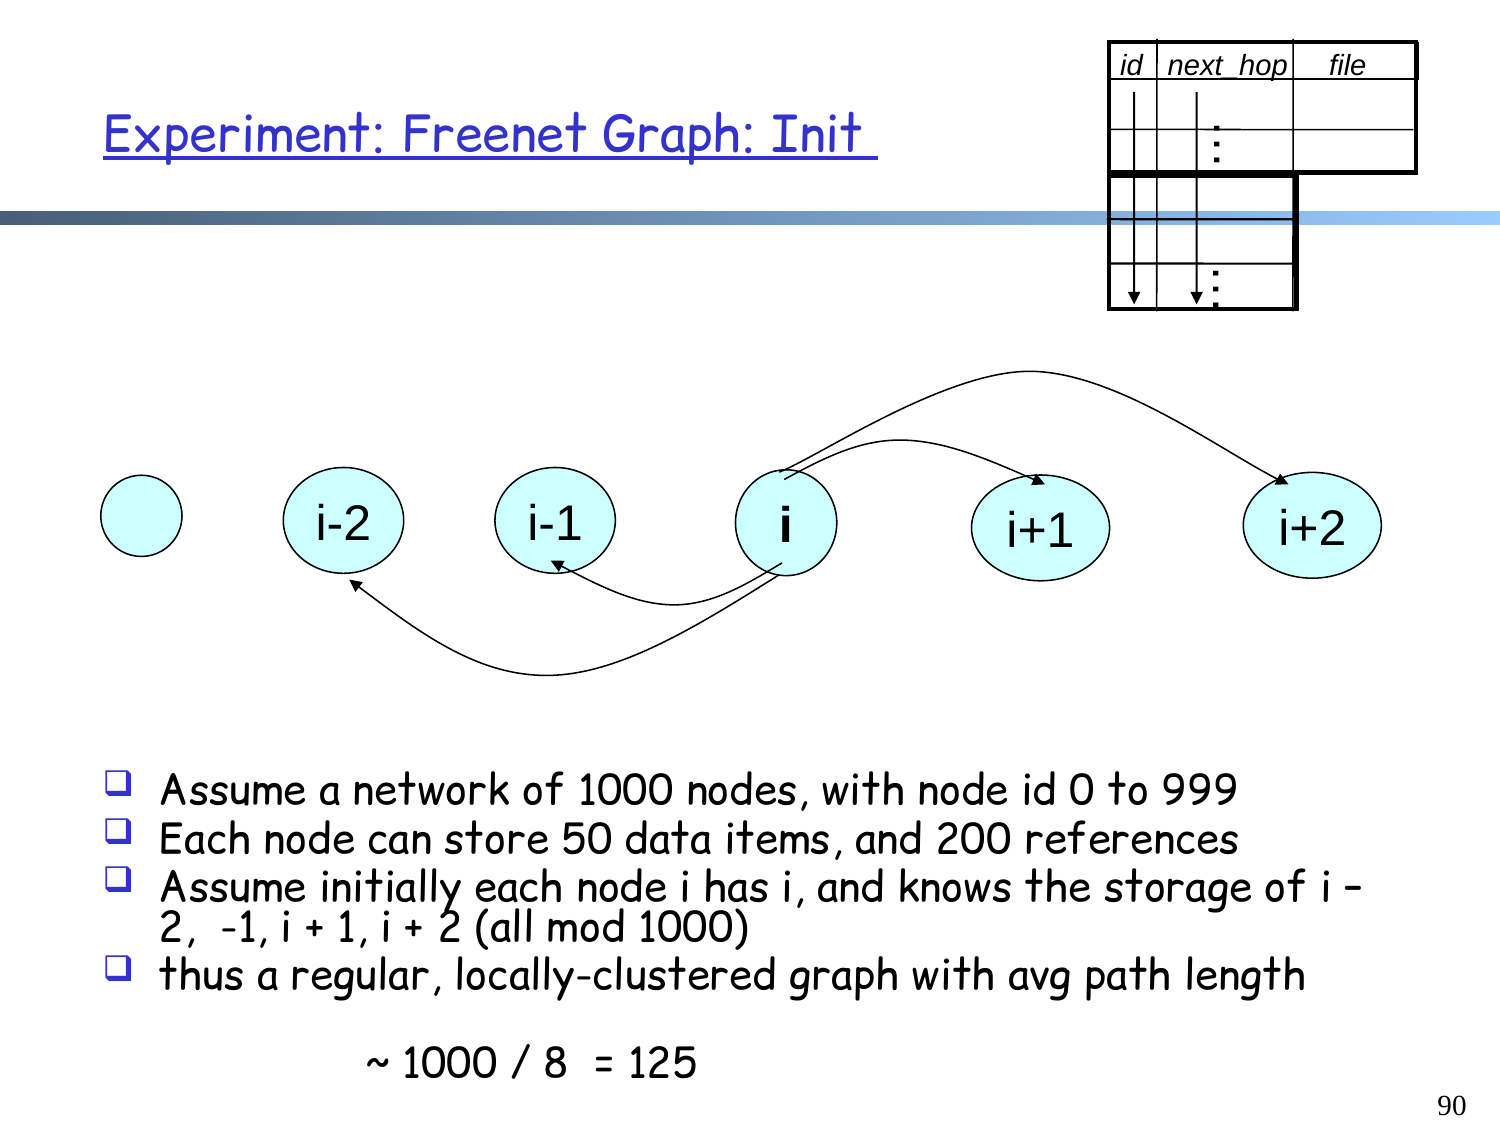

# Experiment: Freenet Graph: Init
id   next_hop     file

…

…

i-2
i-1
 i
i+2
i+1

Assume a network of 1000 nodes, with node id 0 to 999
Each node can store 50 data items, and 200 references
Assume initially each node i has i, and knows the storage of i – 2,  -1, i + 1, i + 2 (all mod 1000)
thus a regular, locally-clustered graph with avg path length
                     ~ 1000 / 8  = 125
90